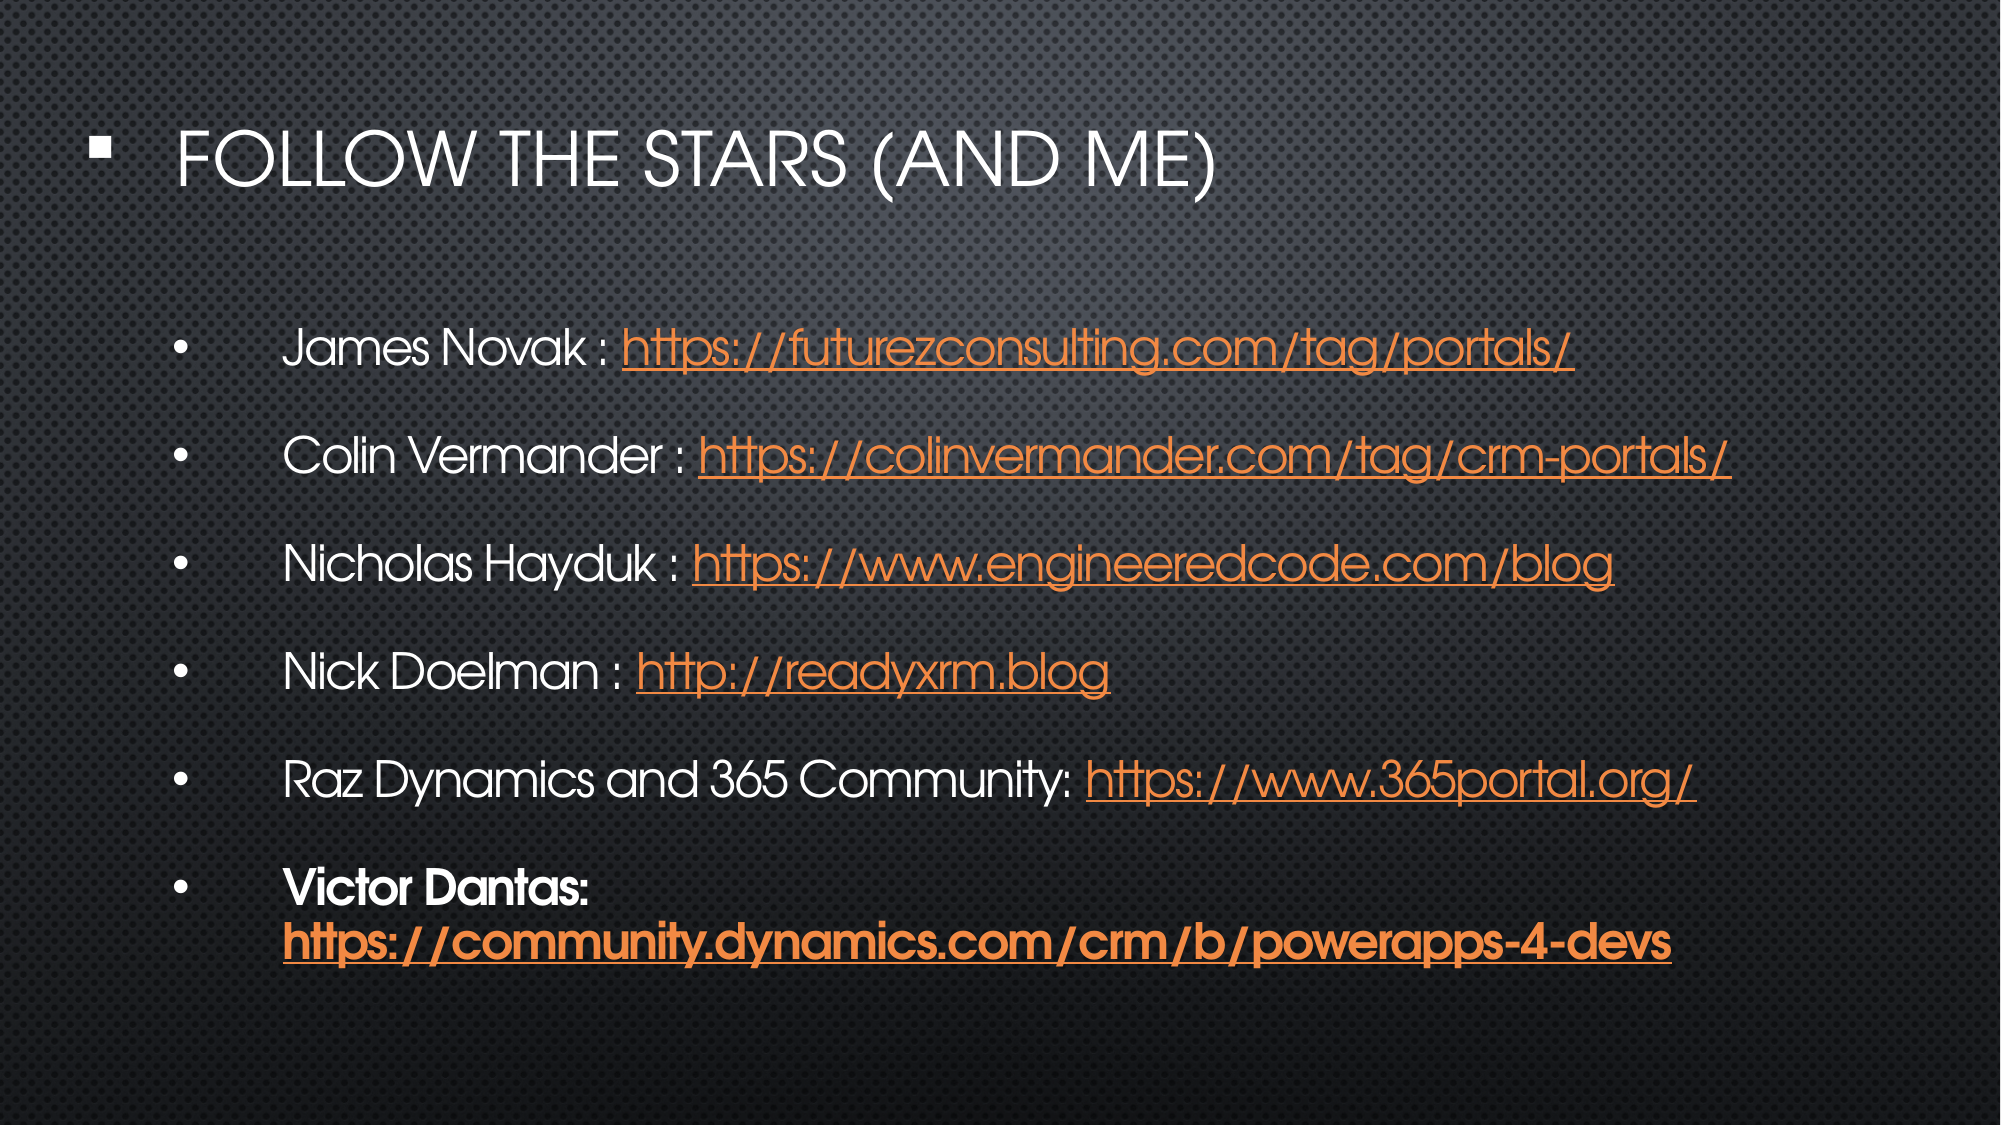

# Follow the stars (and me)
James Novak : https://futurezconsulting.com/tag/portals/

Colin Vermander : https://colinvermander.com/tag/crm-portals/

Nicholas Hayduk : https://www.engineeredcode.com/blog

Nick Doelman : http://readyxrm.blog

Raz Dynamics and 365 Community: https://www.365portal.org/

Victor Dantas: https://community.dynamics.com/crm/b/powerapps-4-devs